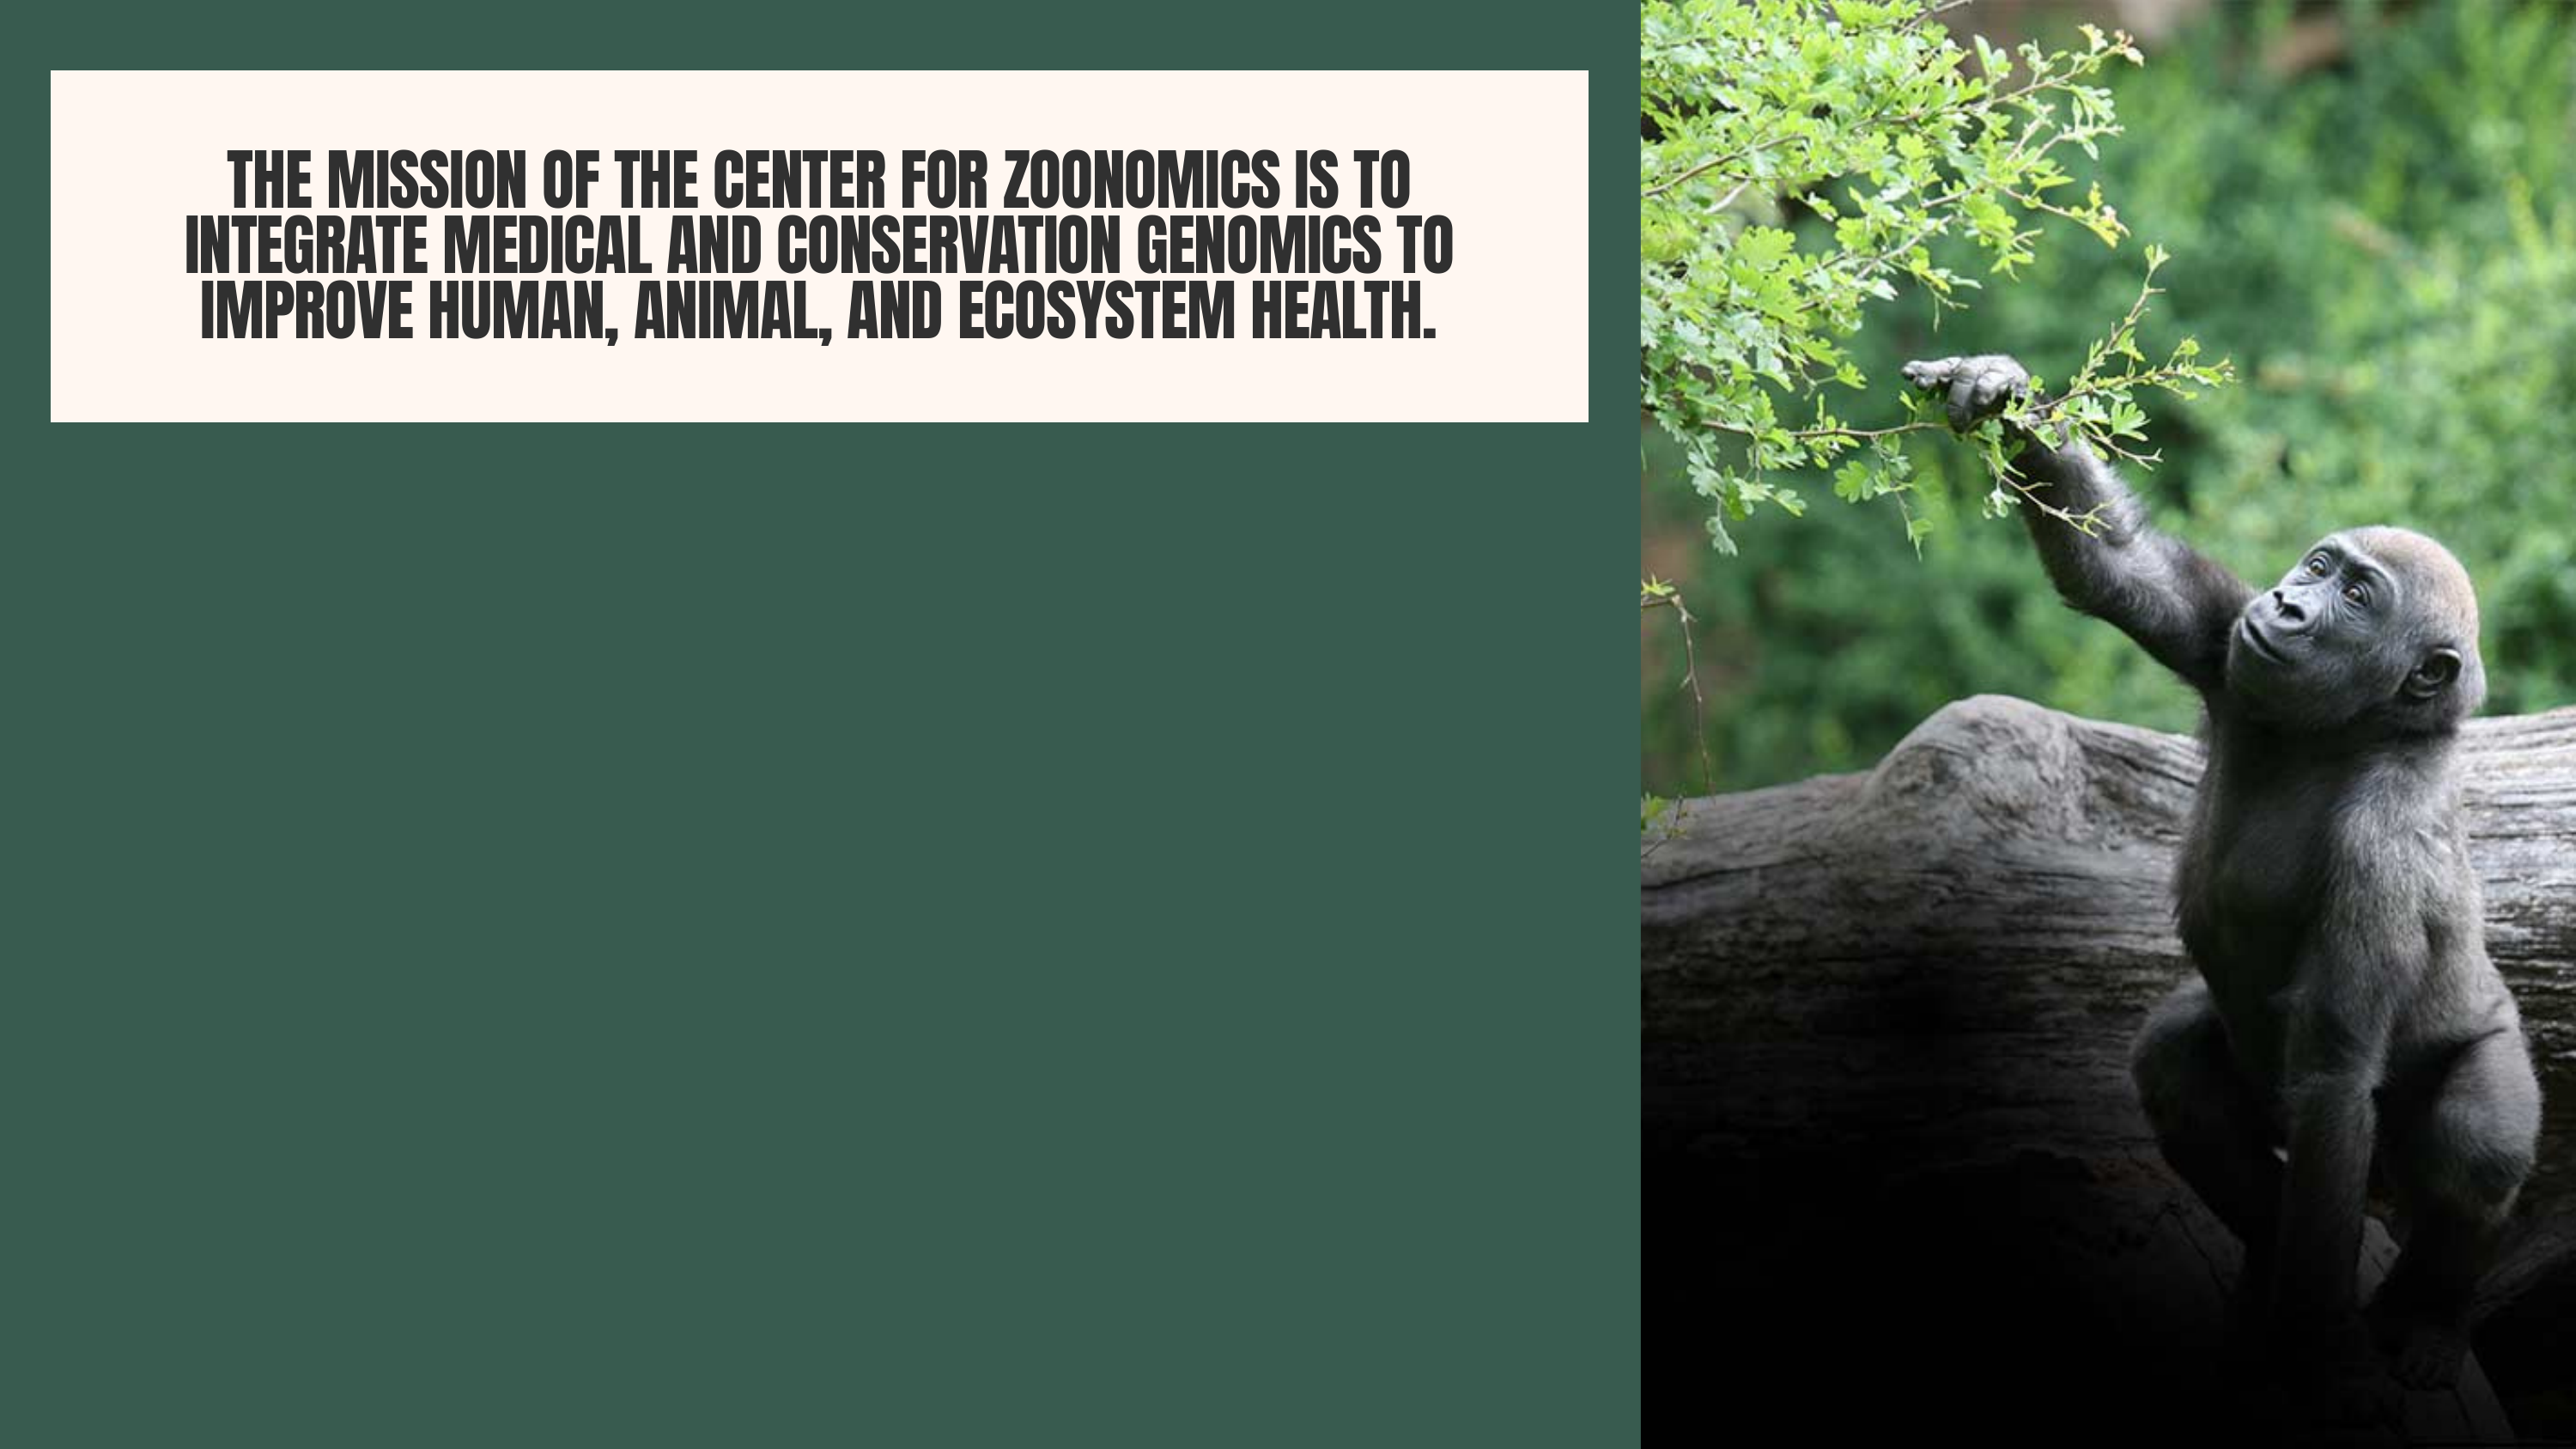

THE MISSION OF THE CENTER FOR ZOONOMICS IS TO INTEGRATE MEDICAL AND CONSERVATION GENOMICS TO IMPROVE HUMAN, ANIMAL, AND ECOSYSTEM HEALTH.